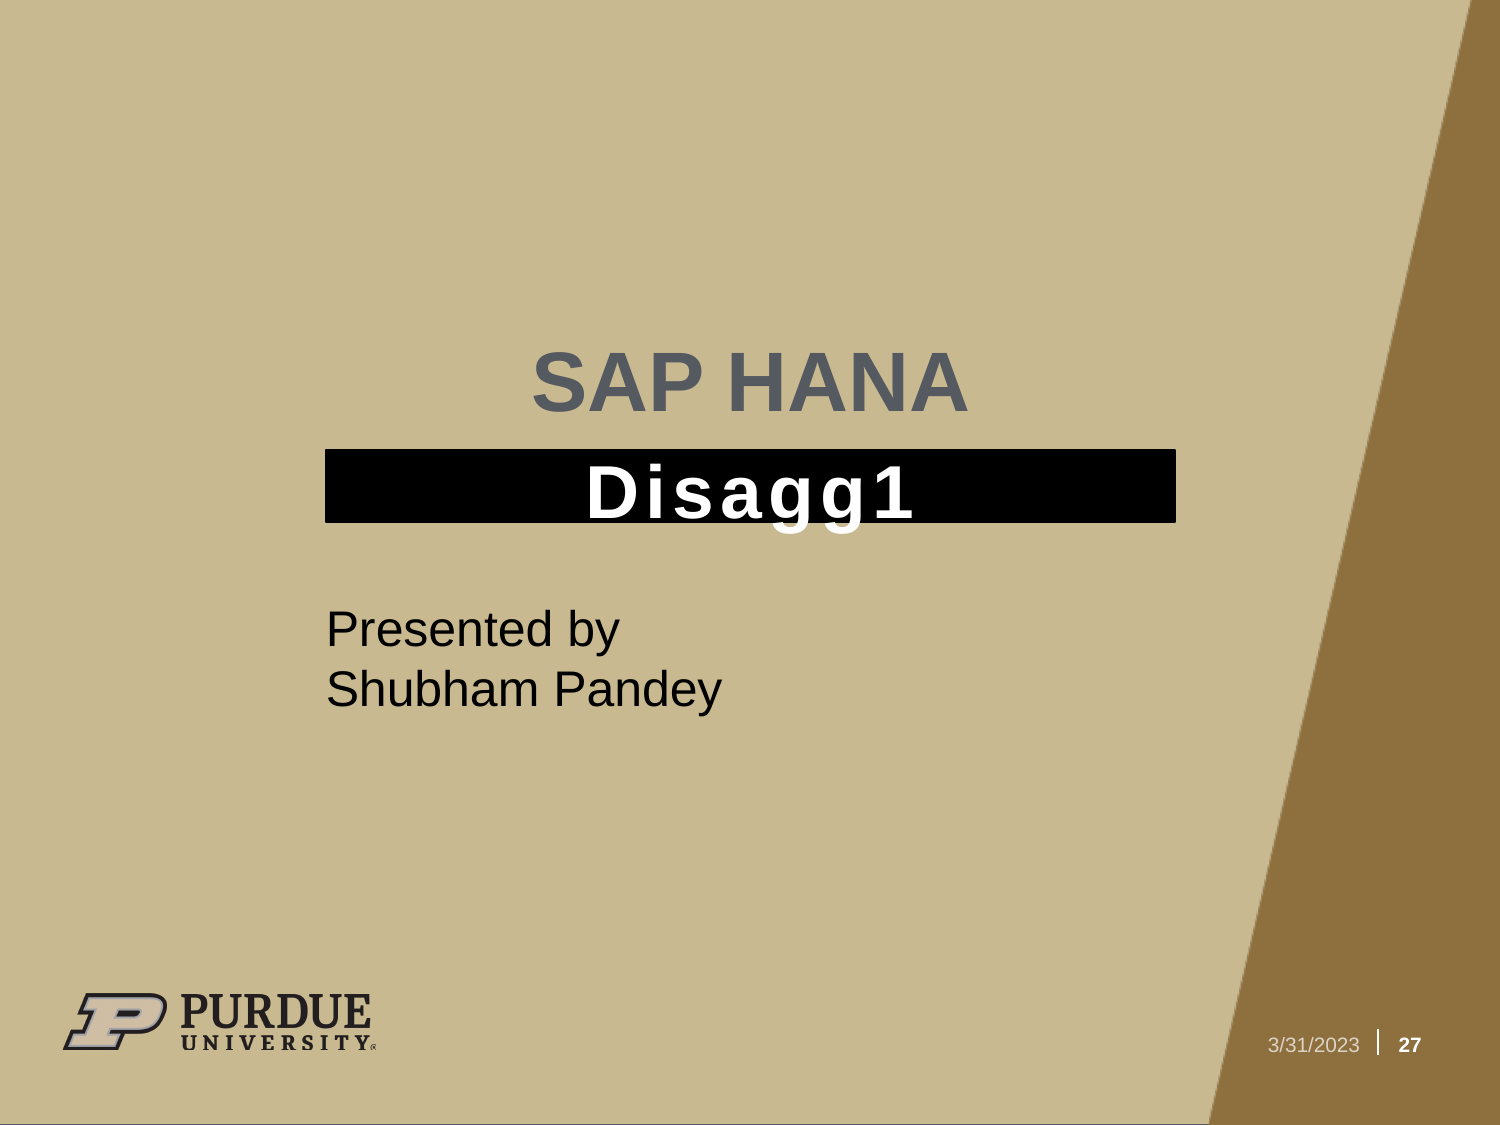

# SAP HANA
Disagg1
Presented by
Shubham Pandey
27
3/31/2023